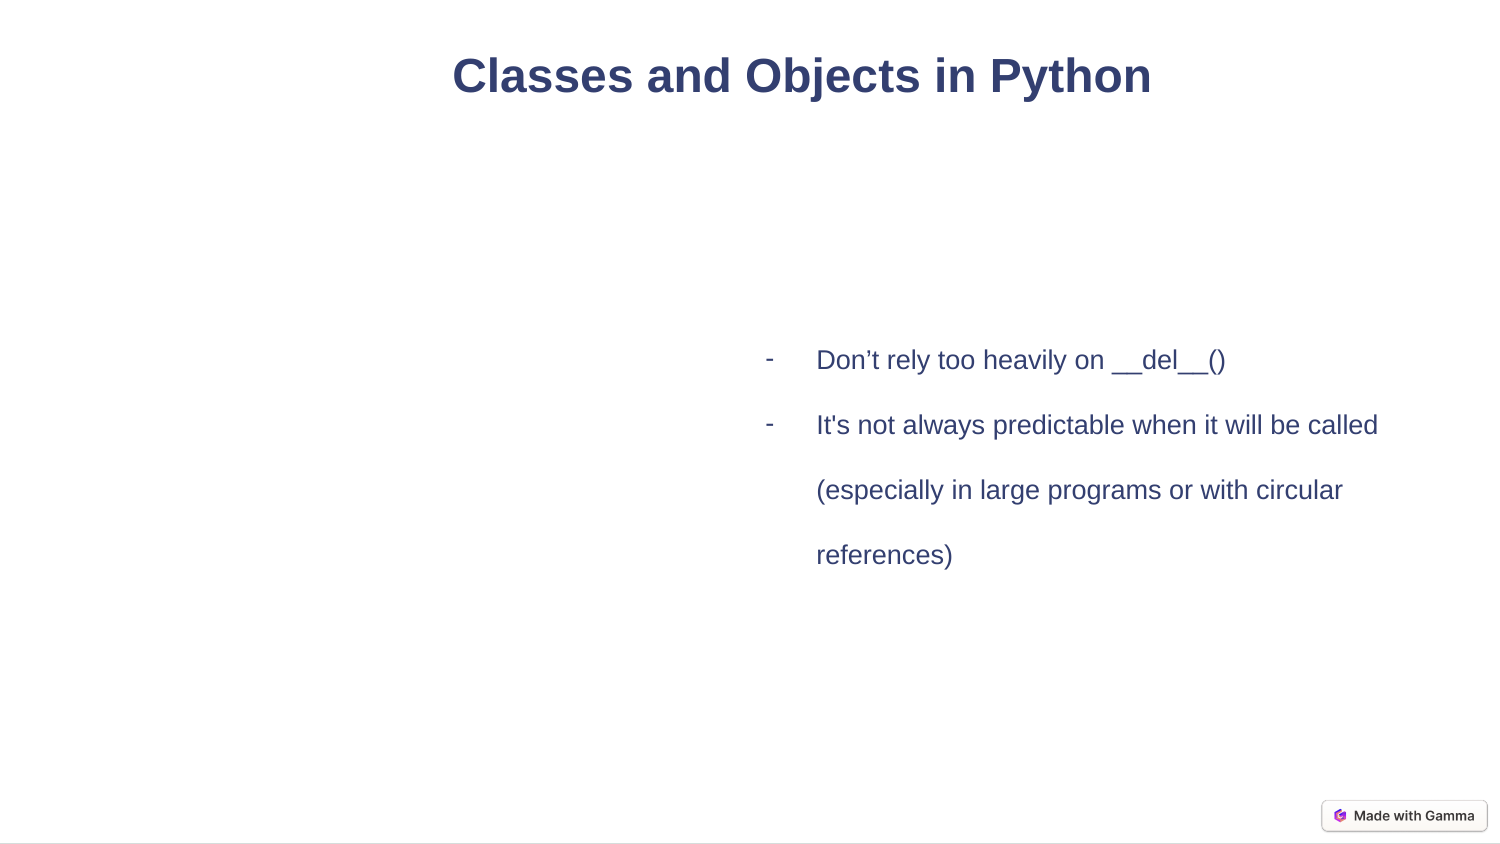

Classes and Objects in Python

Don’t rely too heavily on __del__()
It's not always predictable when it will be called (especially in large programs or with circular references)